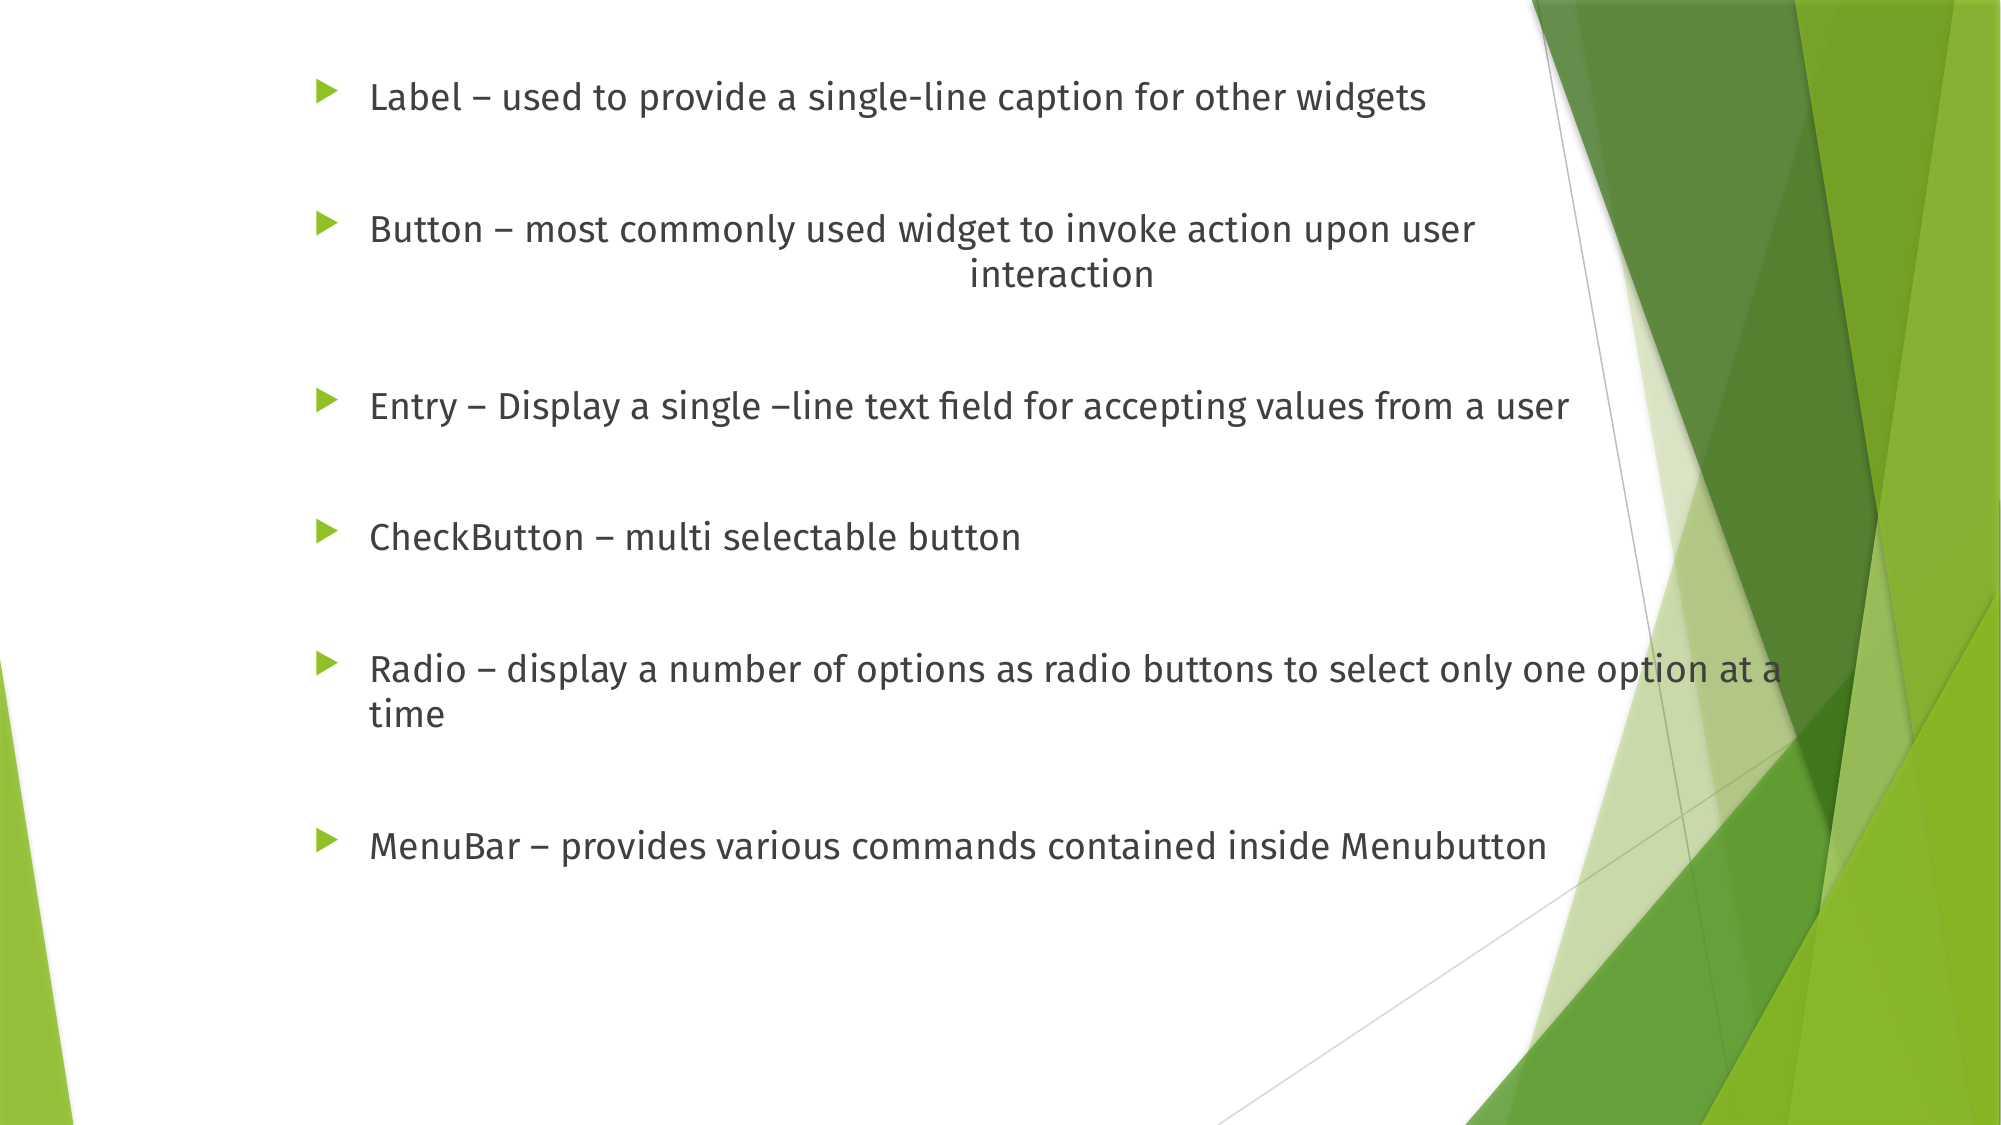

Label – used to provide a single-line caption for other widgets

Button – most commonly used widget to invoke action upon user 						interaction

Entry – Display a single –line text field for accepting values from a user

CheckButton – multi selectable button

Radio – display a number of options as radio buttons to select only one option at a time

MenuBar – provides various commands contained inside Menubutton